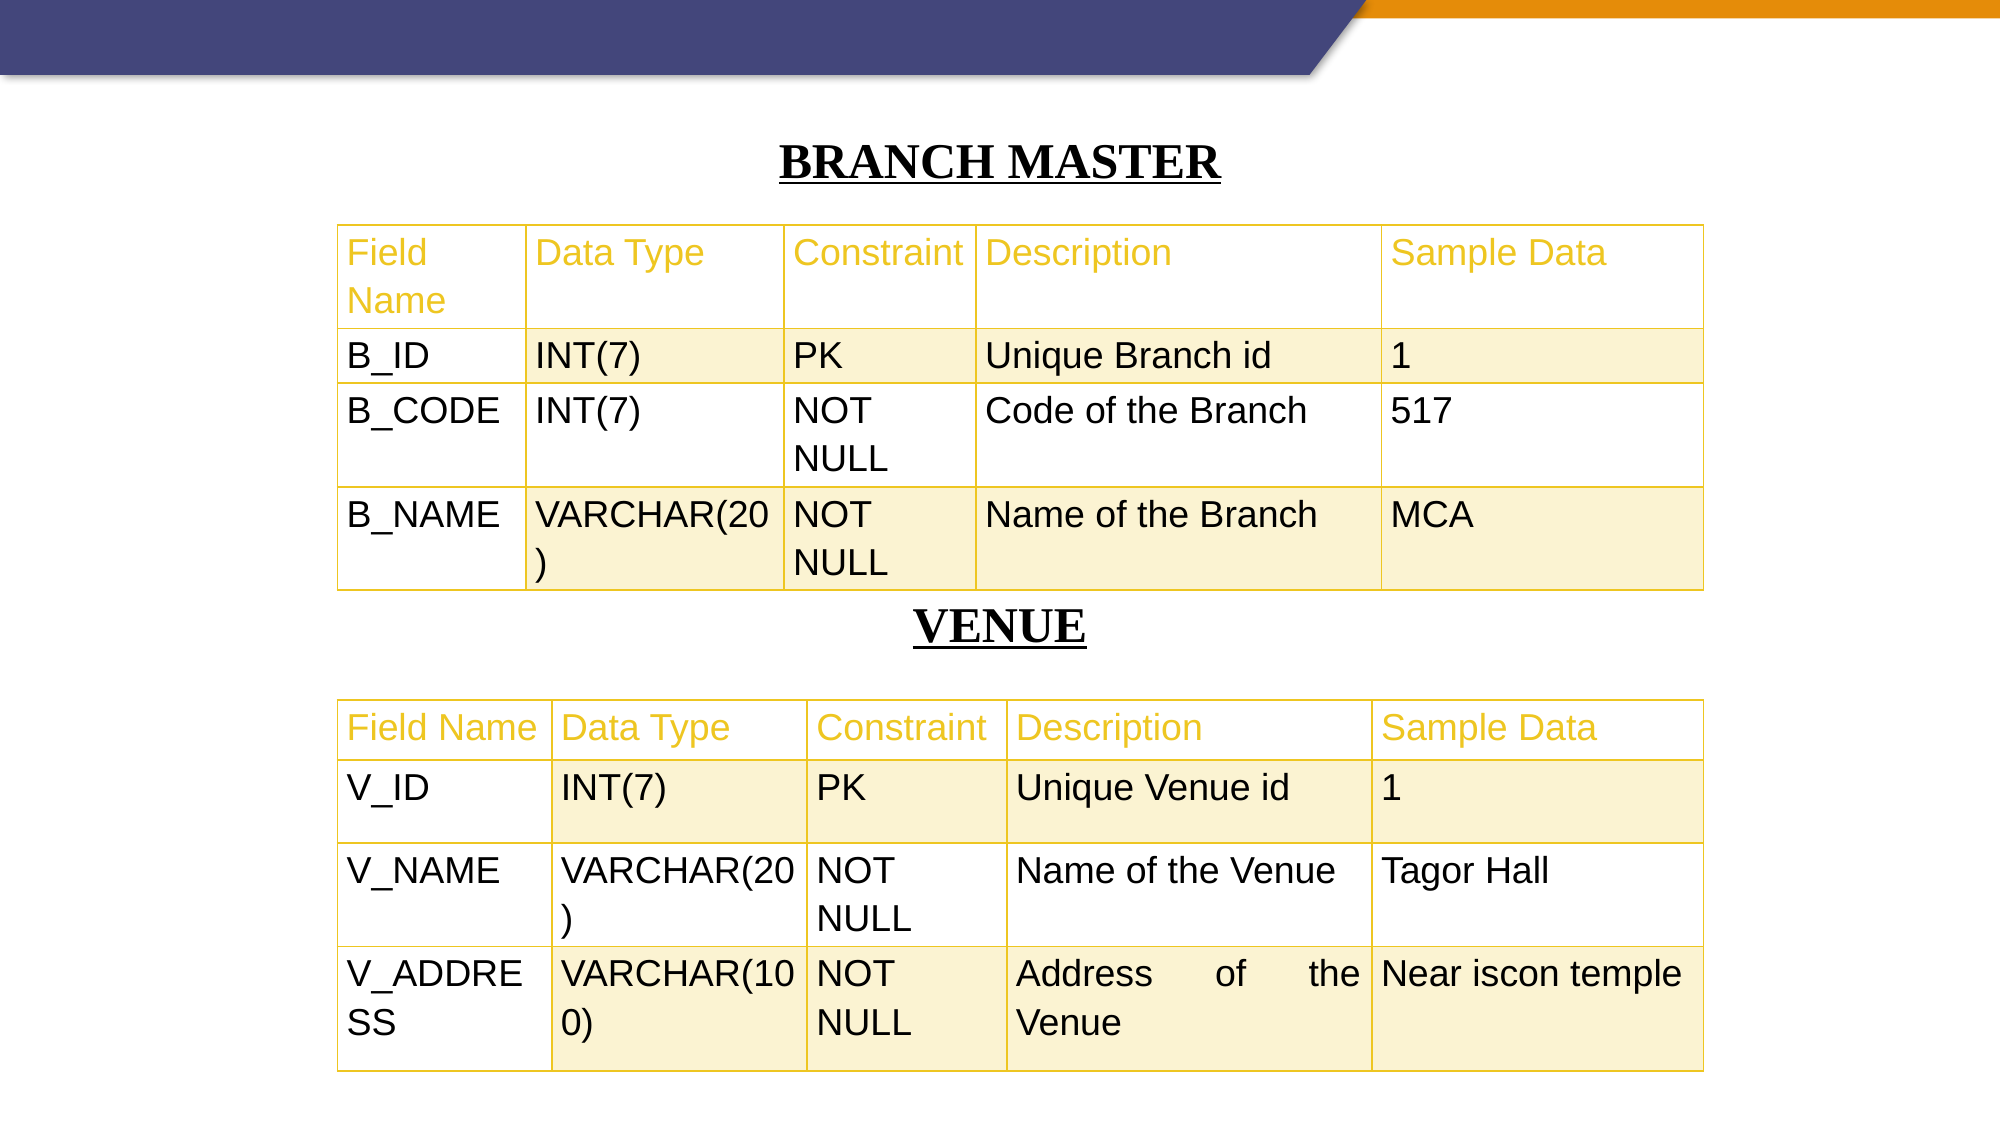

BRANCH MASTER
| Field Name | Data Type | Constraint | Description | Sample Data |
| --- | --- | --- | --- | --- |
| B\_ID | INT(7) | PK | Unique Branch id | 1 |
| B\_CODE | INT(7) | NOT NULL | Code of the Branch | 517 |
| B\_NAME | VARCHAR(20) | NOT NULL | Name of the Branch | MCA |
VENUE
| Field Name | Data Type | Constraint | Description | Sample Data |
| --- | --- | --- | --- | --- |
| V\_ID | INT(7) | PK | Unique Venue id | 1 |
| V\_NAME | VARCHAR(20) | NOT NULL | Name of the Venue | Tagor Hall |
| V\_ADDRESS | VARCHAR(100) | NOT NULL | Address of the Venue | Near iscon temple |